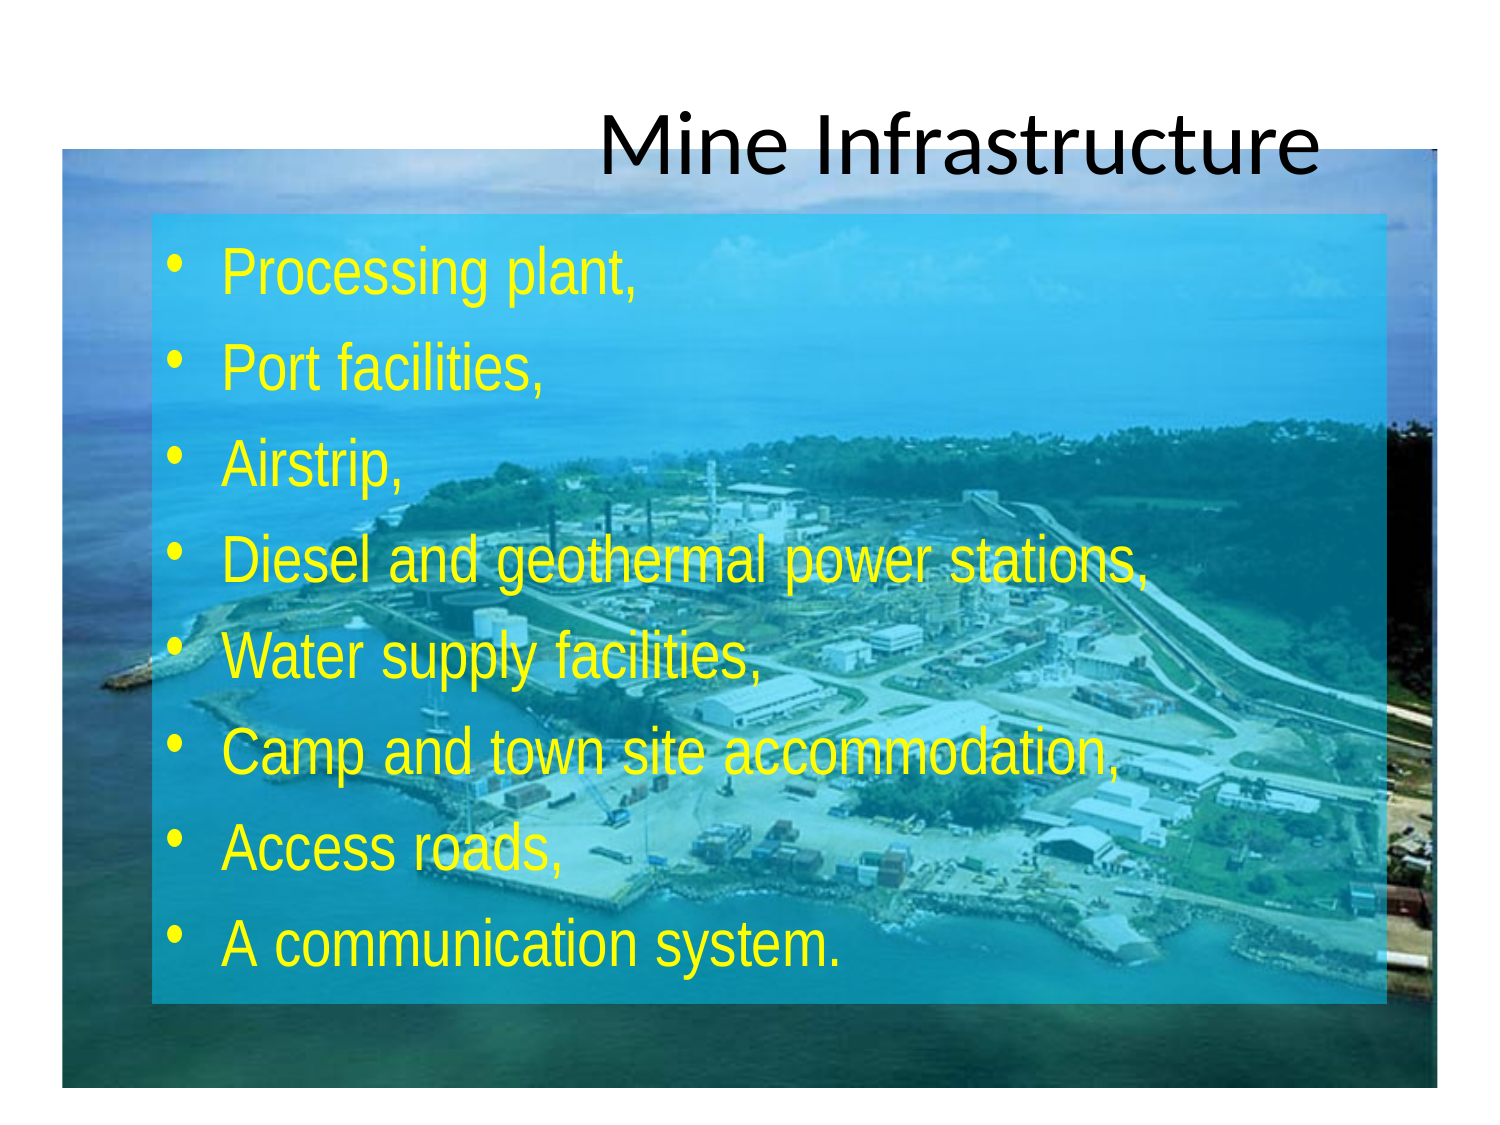

# Mine Infrastructure
37

Processing plant,
Port facilities,
Airstrip,
Diesel and geothermal power stations,
Water supply facilities,
Camp and town site accommodation,
Access roads,
A communication system.